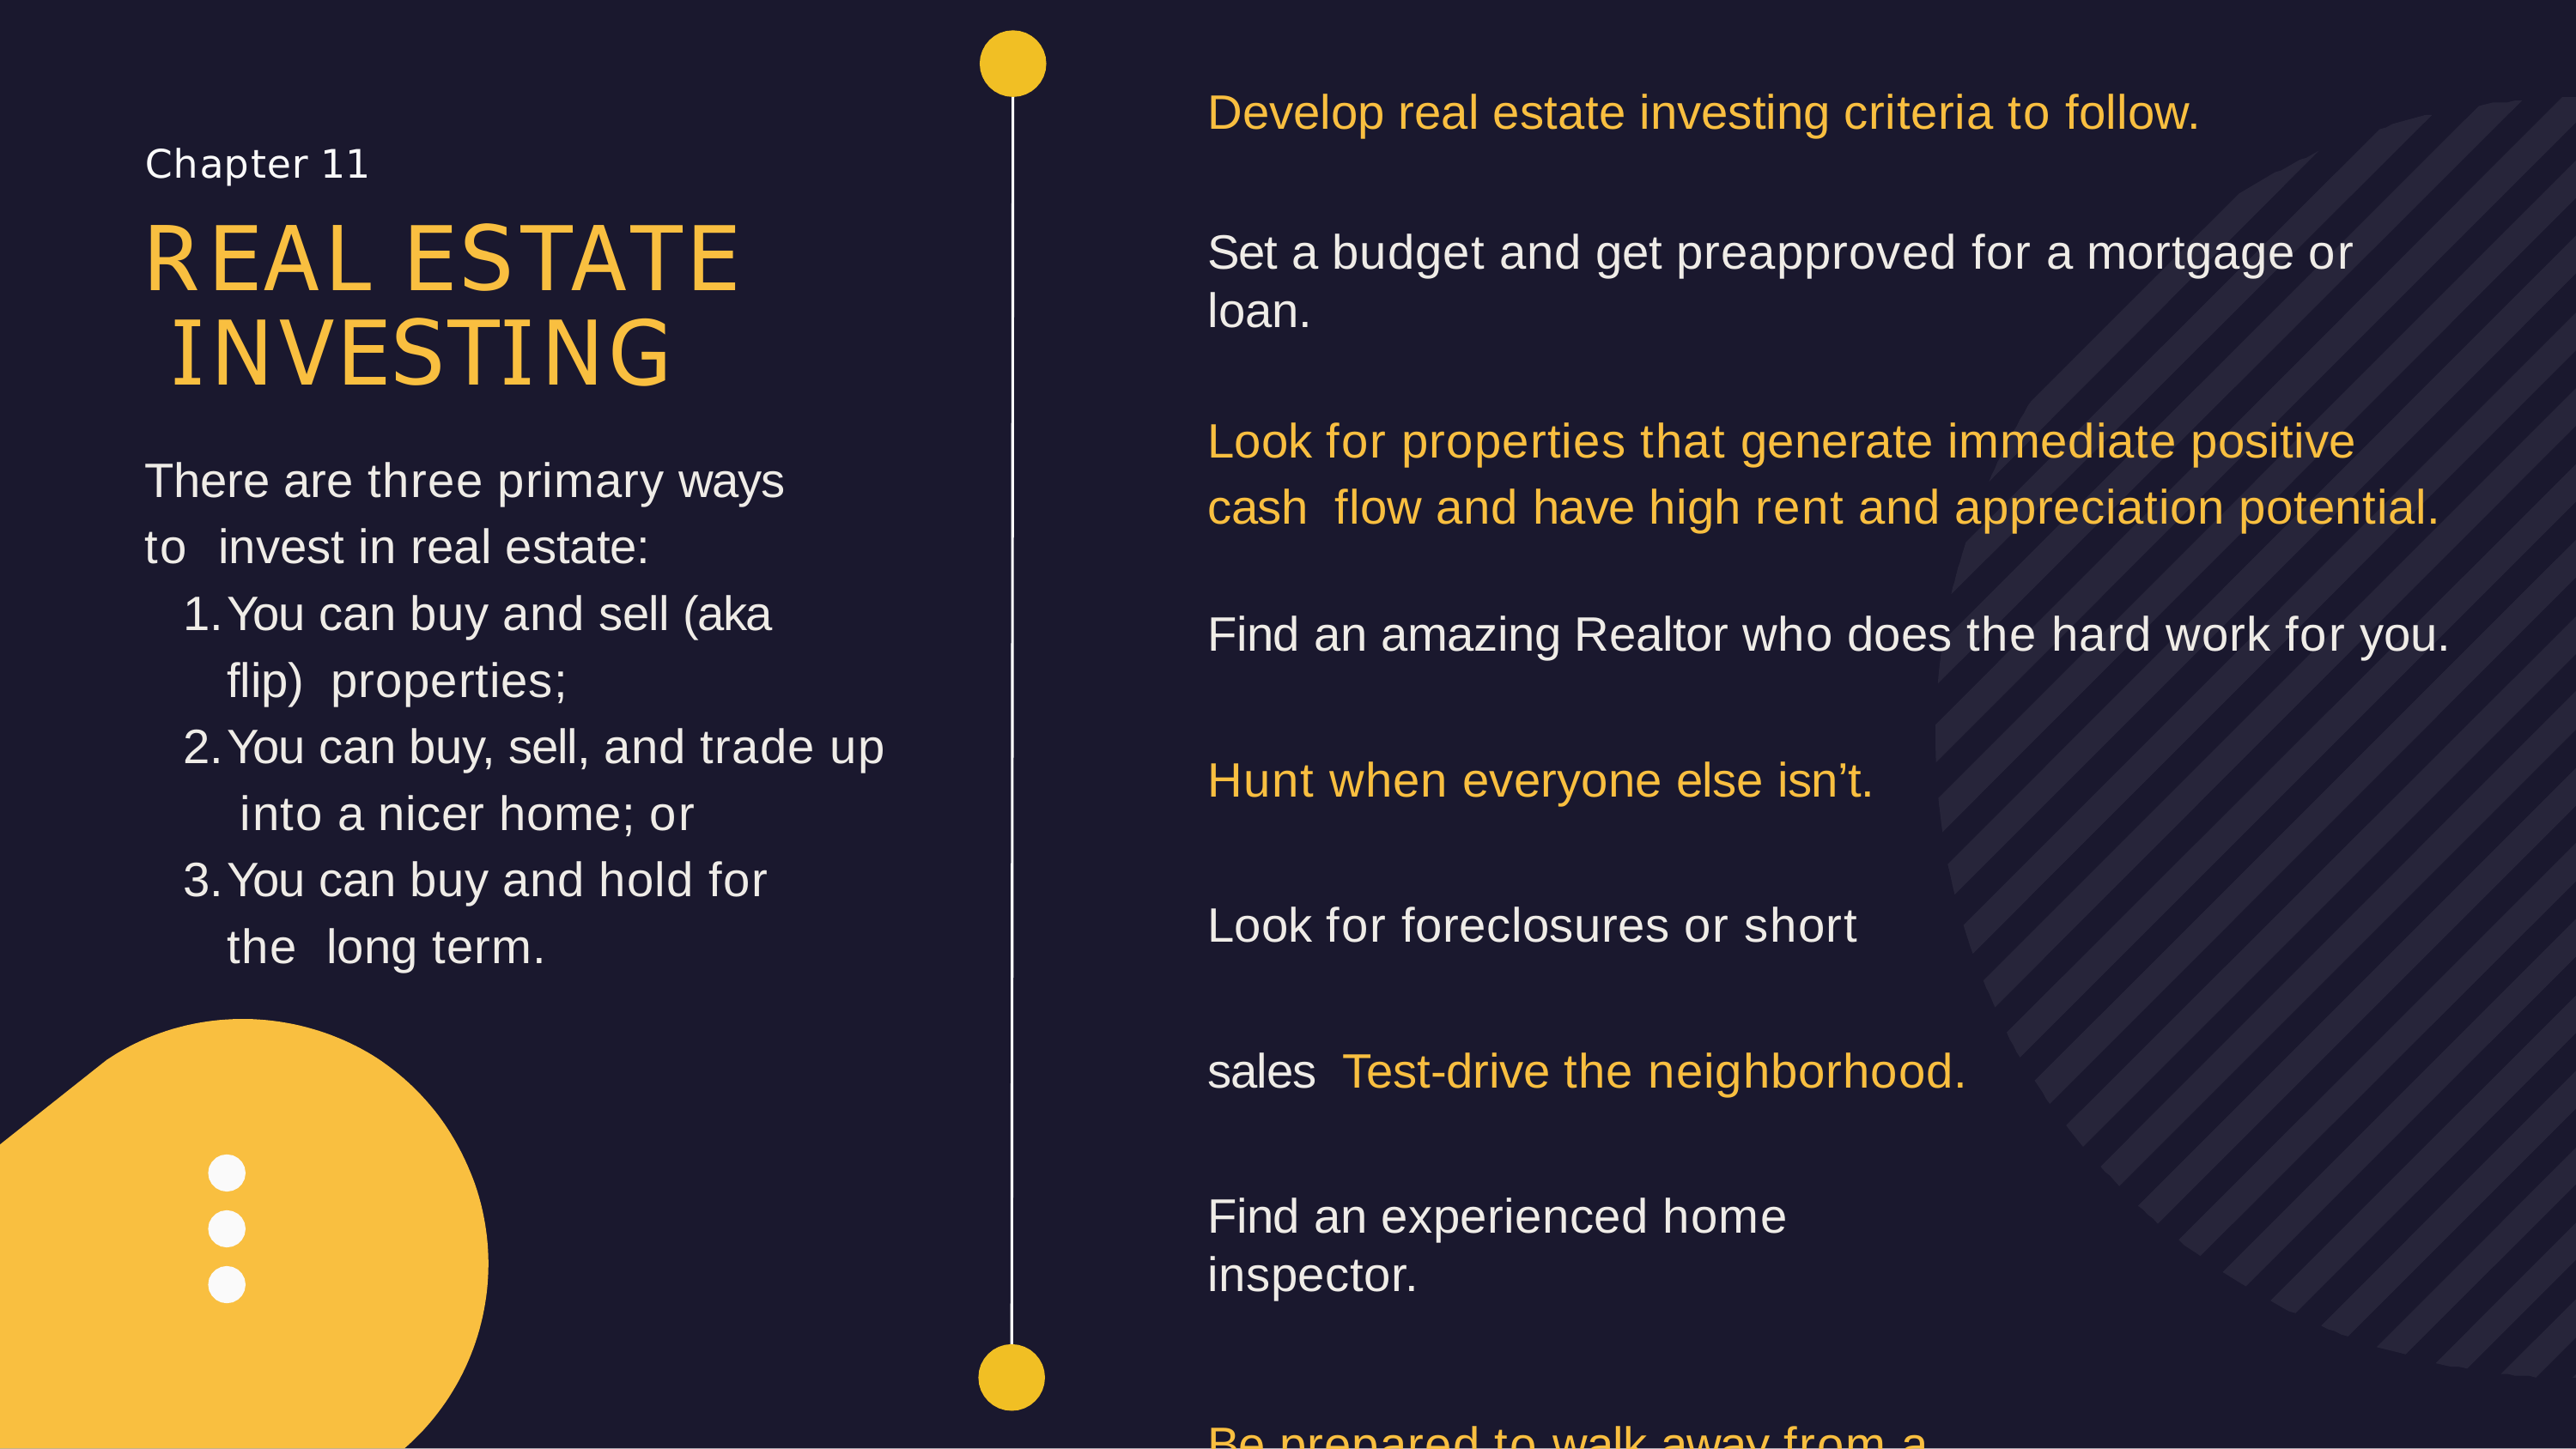

# Develop real estate investing criteria to follow.

Chapter 11
REAL ESTATE  INVESTING
There are three primary ways to  invest in real estate:
You can buy and sell (aka flip)  properties;
You can buy, sell, and trade up  into a nicer home; or
You can buy and hold for the  long term.
Set a budget and get preapproved for a mortgage or loan.

Look for properties that generate immediate positive cash  flow and have high rent and appreciation potential.

Find an amazing Realtor who does the hard work for you.
Hunt when everyone else isn’t.  Look for foreclosures or short sales  Test-drive the neighborhood.

Find an experienced home inspector.

Be prepared to walk away from a deal.